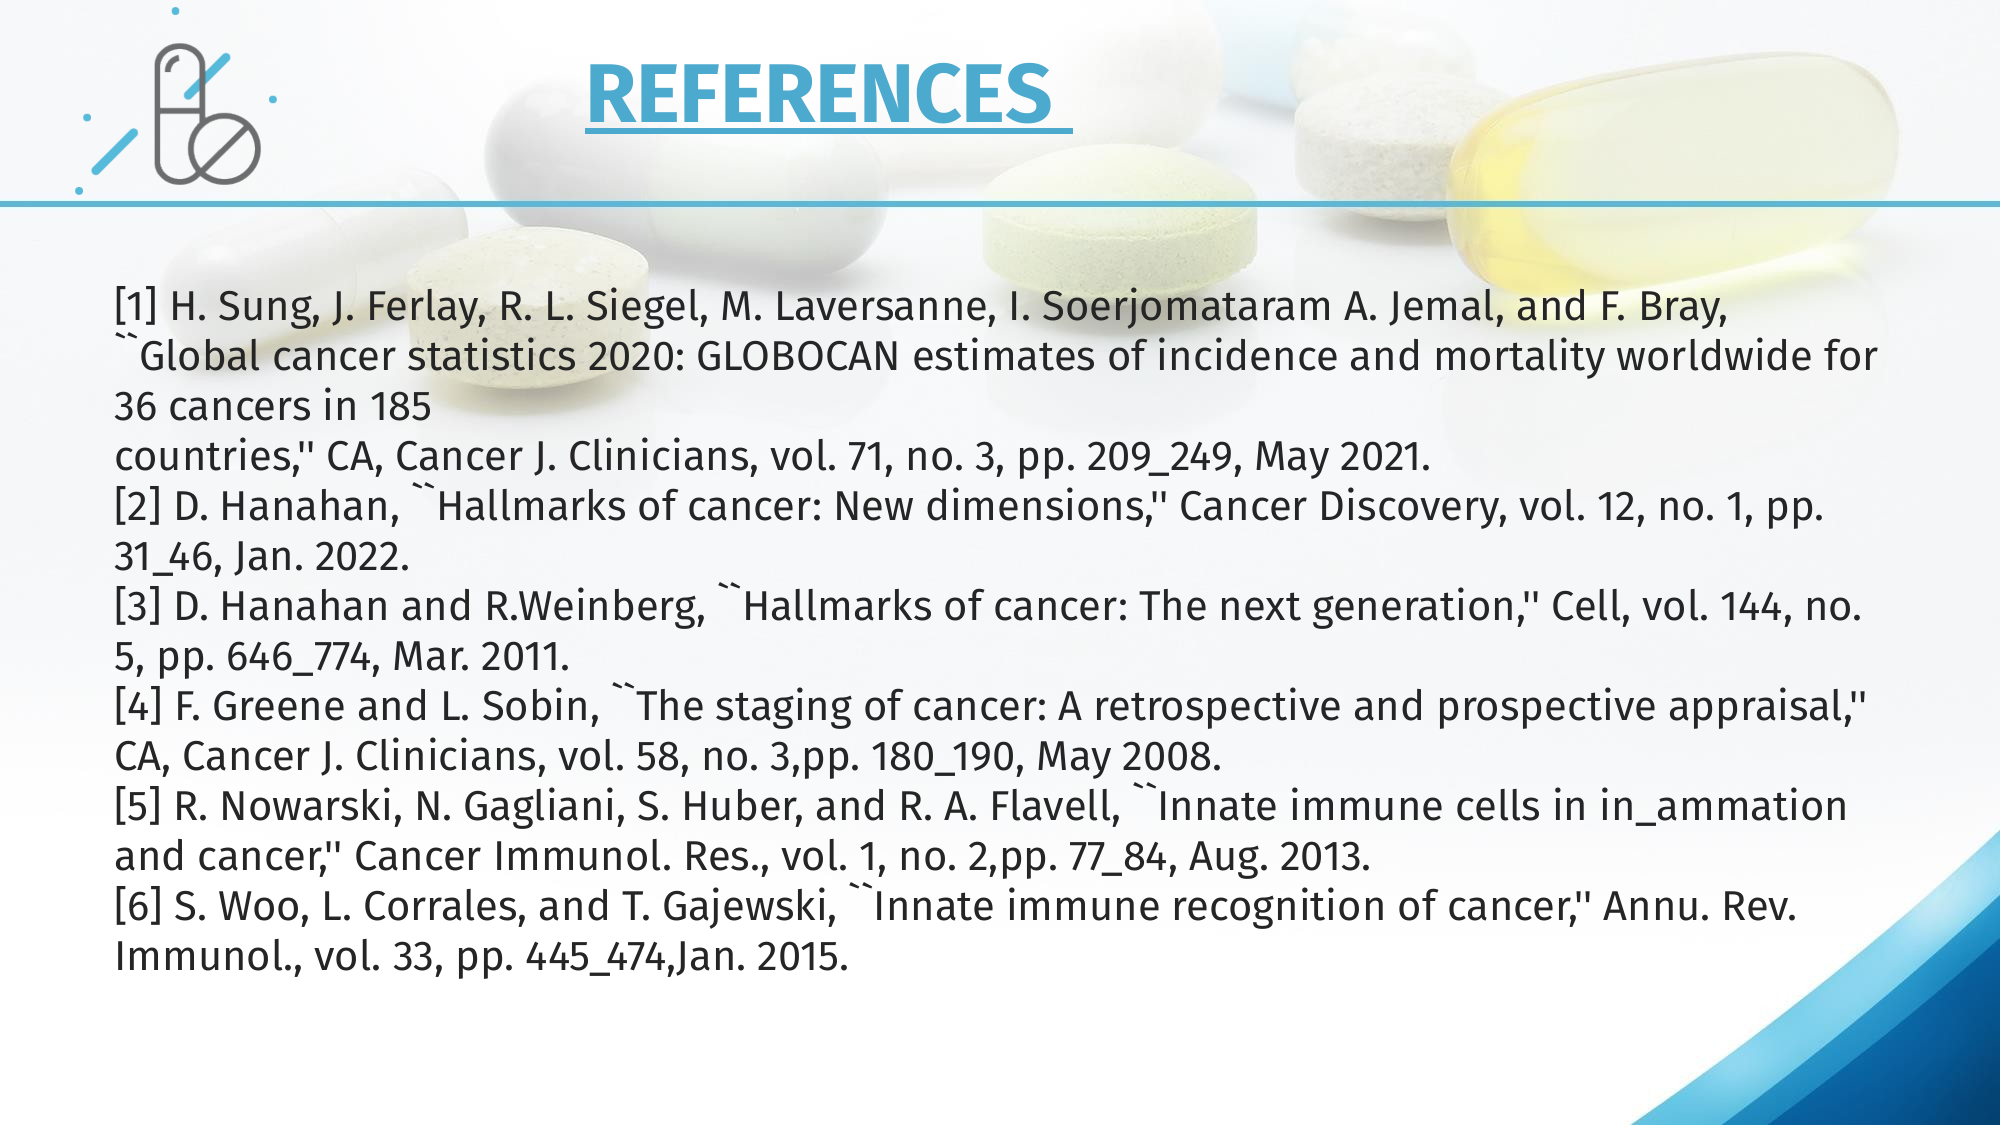

# REFERENCES

[1] H. Sung, J. Ferlay, R. L. Siegel, M. Laversanne, I. Soerjomataram A. Jemal, and F. Bray, ``Global cancer statistics 2020: GLOBOCAN estimates of incidence and mortality worldwide for 36 cancers in 185
countries,'' CA, Cancer J. Clinicians, vol. 71, no. 3, pp. 209_249, May 2021.
[2] D. Hanahan, ``Hallmarks of cancer: New dimensions,'' Cancer Discovery, vol. 12, no. 1, pp. 31_46, Jan. 2022.
[3] D. Hanahan and R.Weinberg, ``Hallmarks of cancer: The next generation,'' Cell, vol. 144, no. 5, pp. 646_774, Mar. 2011.
[4] F. Greene and L. Sobin, ``The staging of cancer: A retrospective and prospective appraisal,'' CA, Cancer J. Clinicians, vol. 58, no. 3,pp. 180_190, May 2008.
[5] R. Nowarski, N. Gagliani, S. Huber, and R. A. Flavell, ``Innate immune cells in in_ammation and cancer,'' Cancer Immunol. Res., vol. 1, no. 2,pp. 77_84, Aug. 2013.
[6] S. Woo, L. Corrales, and T. Gajewski, ``Innate immune recognition of cancer,'' Annu. Rev. Immunol., vol. 33, pp. 445_474,Jan. 2015.